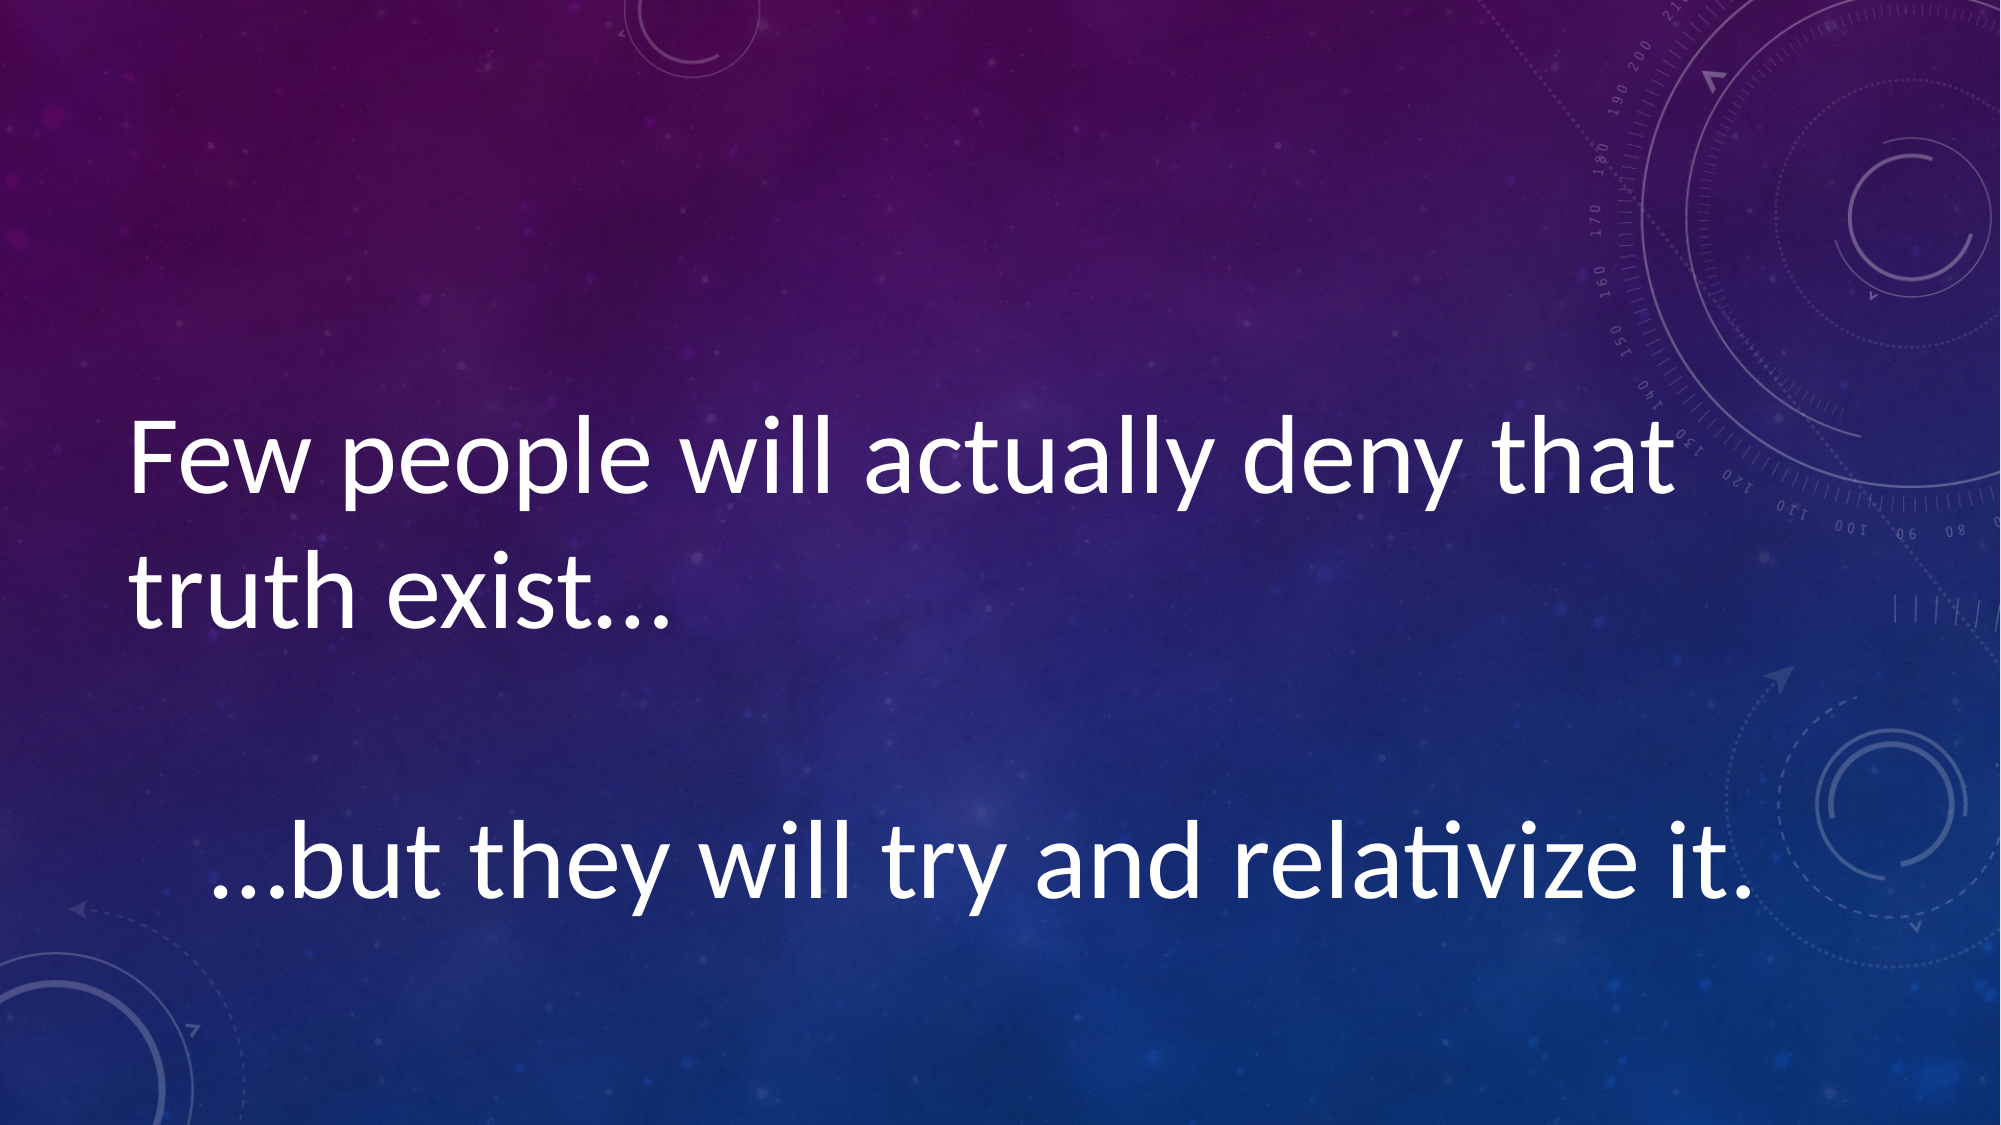

Few people will actually deny that truth exist…

…but they will try and relativize it.